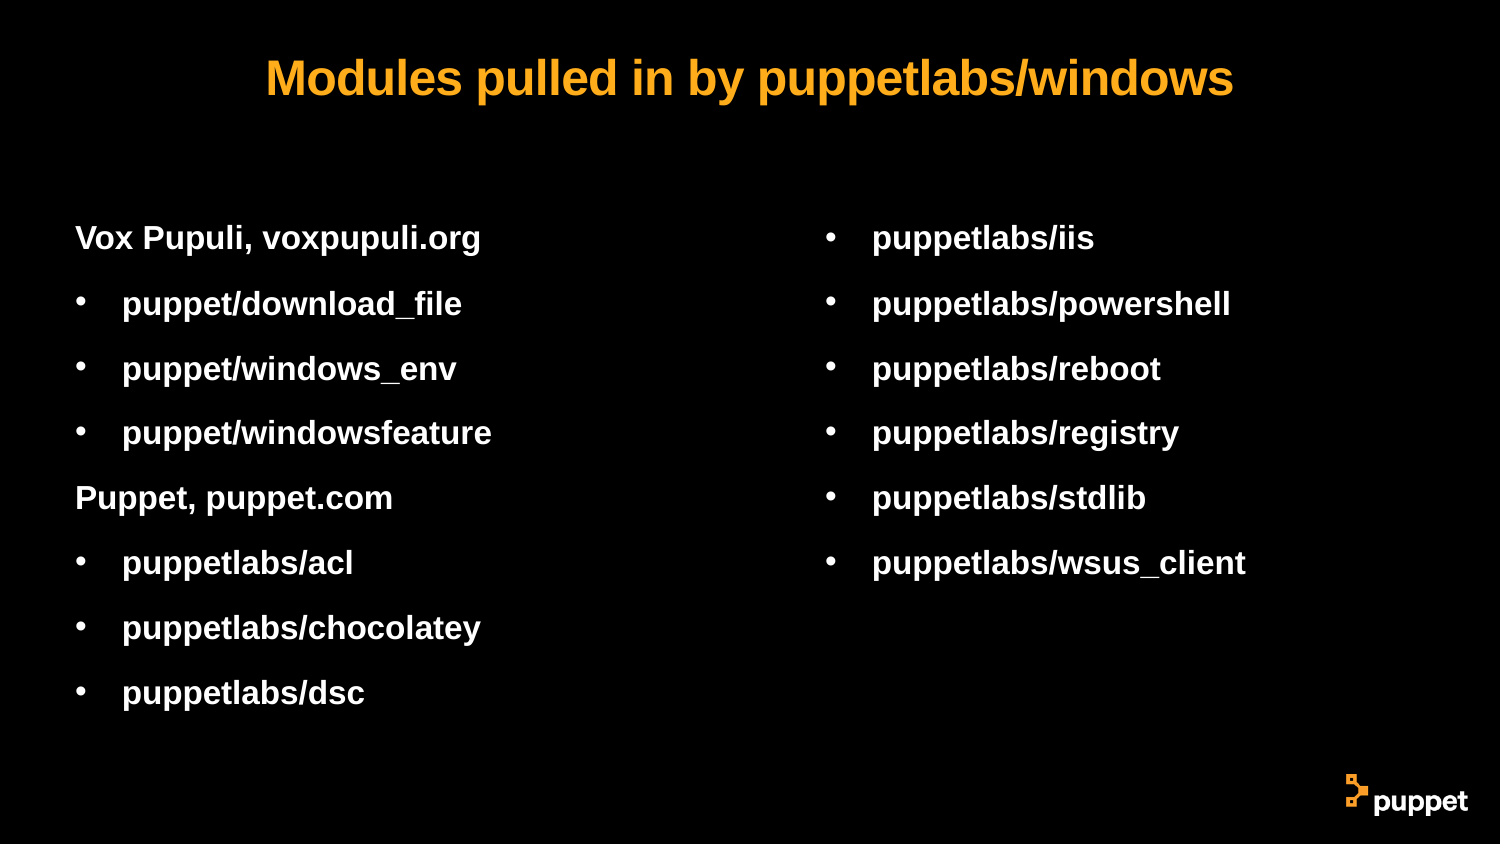

# Modules pulled in by puppetlabs/windows
Vox Pupuli, voxpupuli.org
puppet/download_file
puppet/windows_env
puppet/windowsfeature
Puppet, puppet.com
puppetlabs/acl
puppetlabs/chocolatey
puppetlabs/dsc

puppetlabs/iis
puppetlabs/powershell
puppetlabs/reboot
puppetlabs/registry
puppetlabs/stdlib
puppetlabs/wsus_client